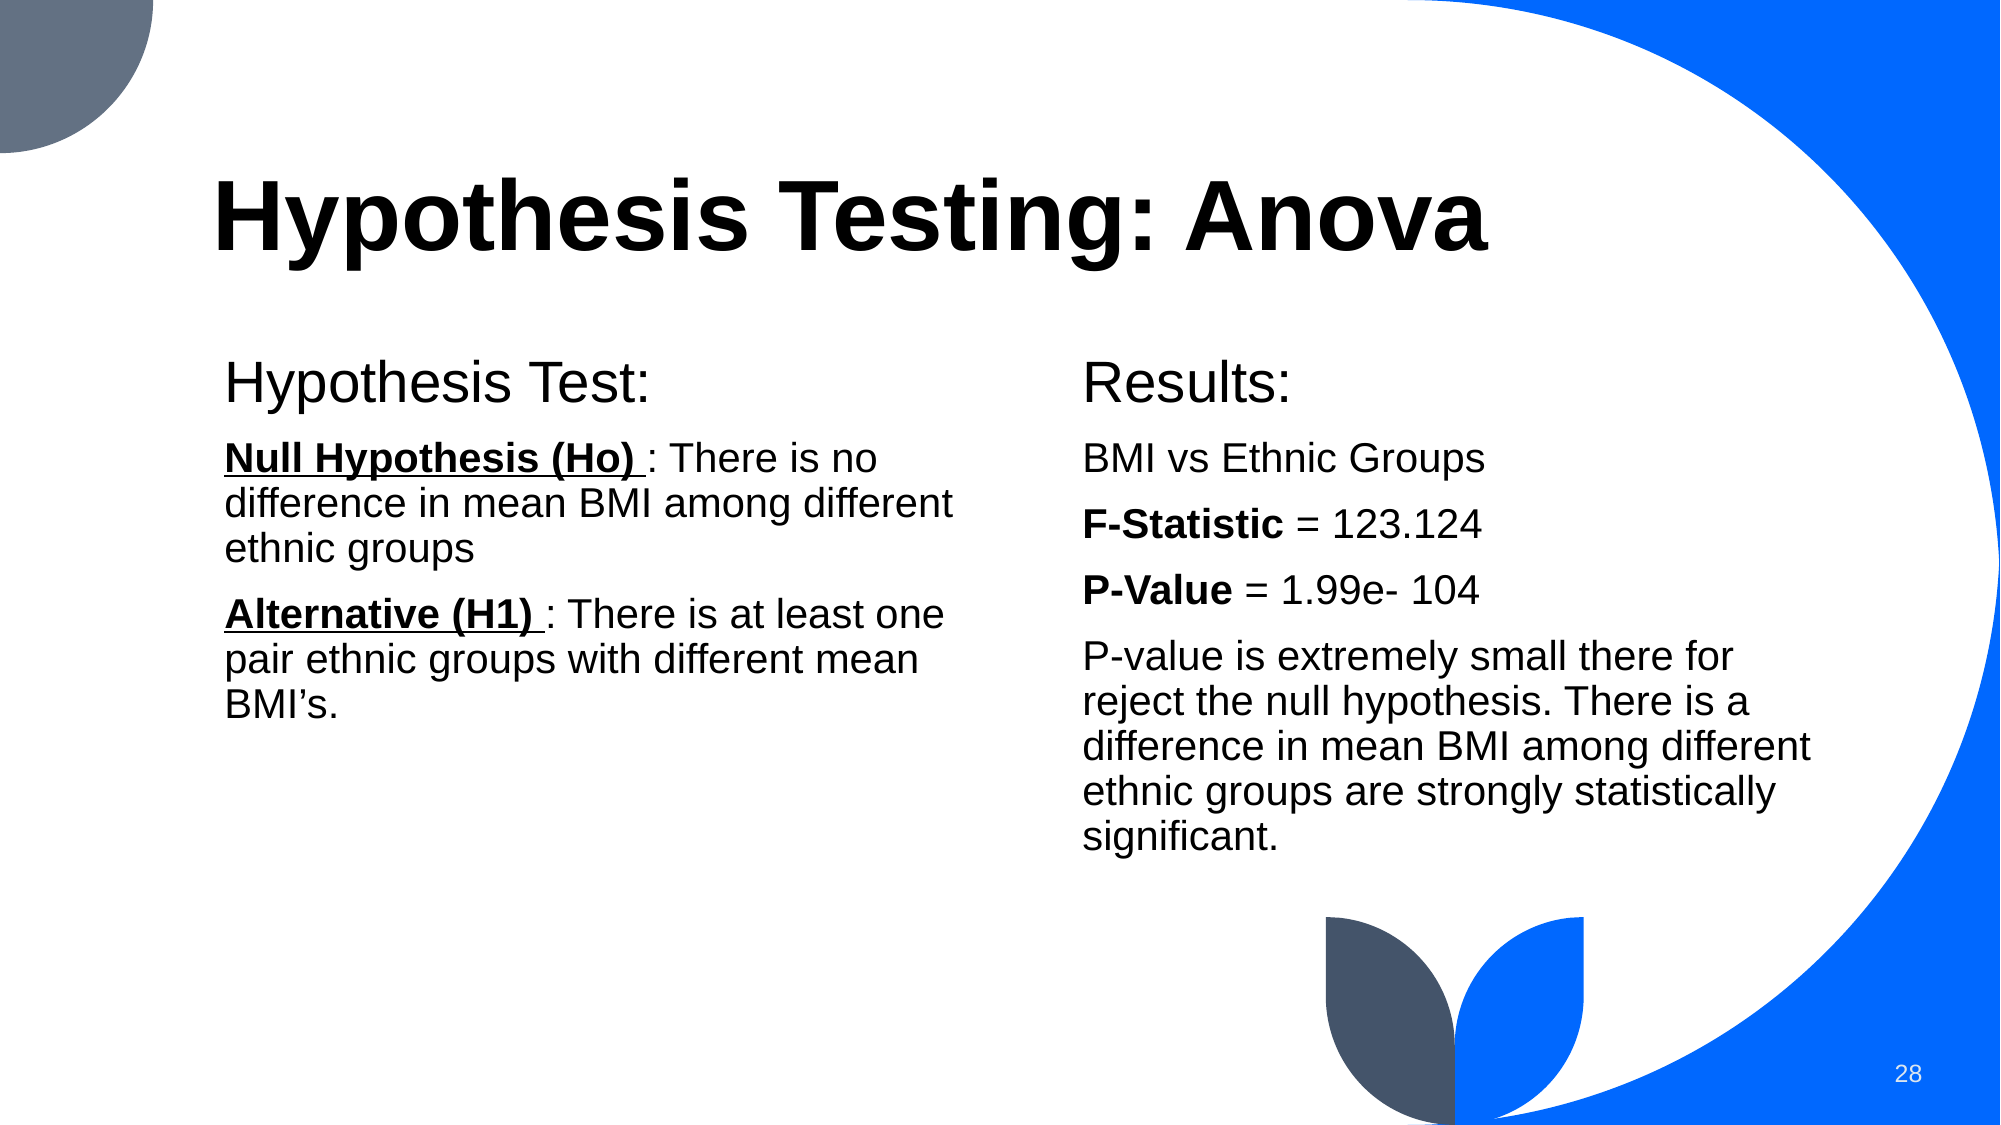

# Hypothesis Testing: Anova
Hypothesis Test:
Results:
Null Hypothesis (Ho) : There is no difference in mean BMI among different ethnic groups
Alternative (H1) : There is at least one pair ethnic groups with different mean BMI’s.
BMI vs Ethnic Groups
F-Statistic = 123.124
P-Value = 1.99e- 104
P-value is extremely small there for reject the null hypothesis. There is a difference in mean BMI among different ethnic groups are strongly statistically significant.
28